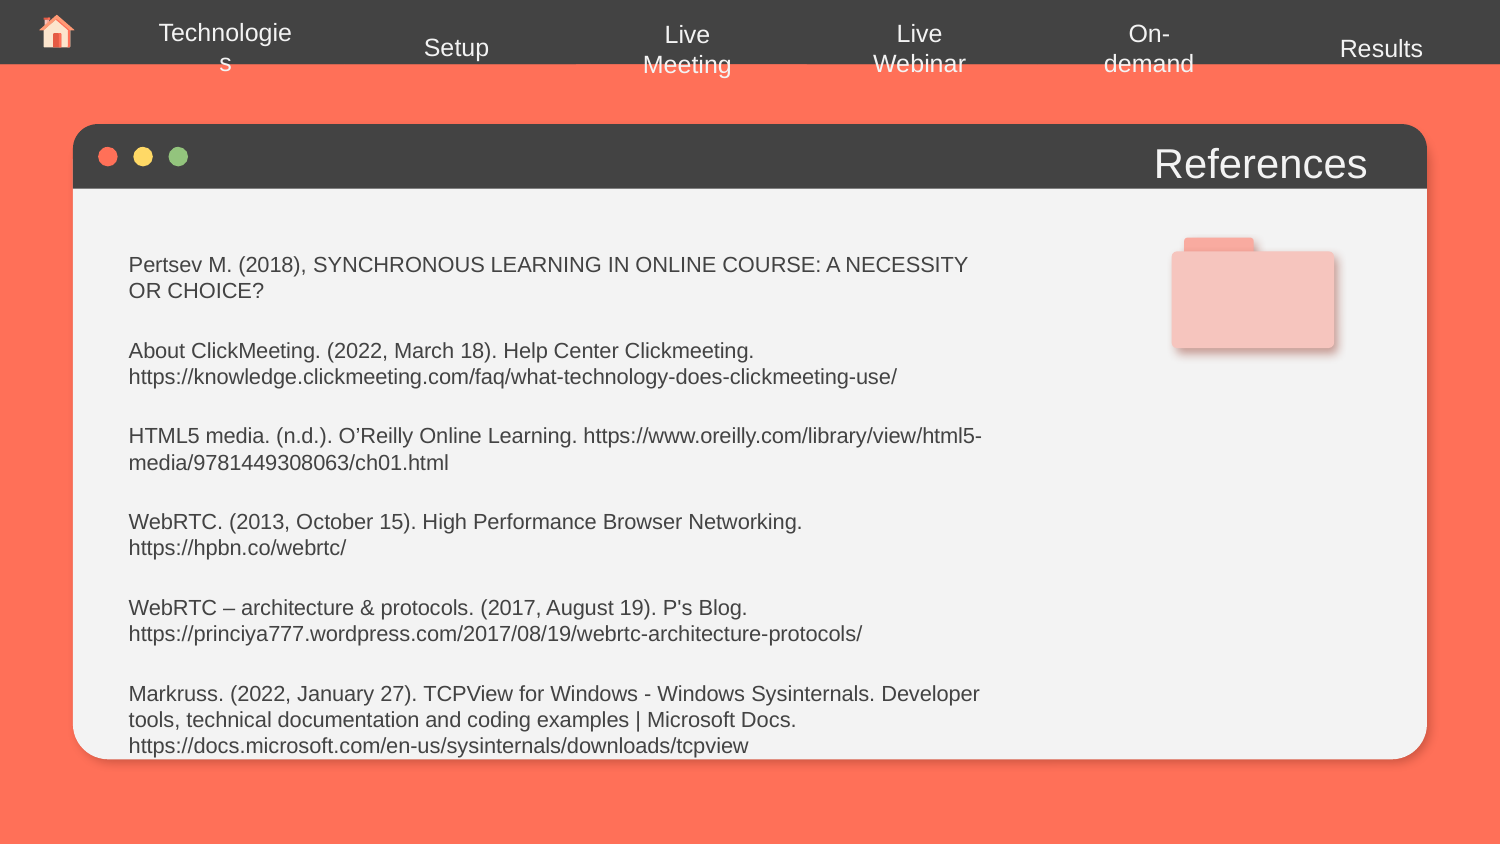

Technologies
Setup
Live Webinar
On-demand
Results
Live Meeting
# References
Pertsev M. (2018), SYNCHRONOUS LEARNING IN ONLINE COURSE: A NECESSITY OR CHOICE?
About ClickMeeting. (2022, March 18). Help Center Clickmeeting. https://knowledge.clickmeeting.com/faq/what-technology-does-clickmeeting-use/
HTML5 media. (n.d.). O’Reilly Online Learning. https://www.oreilly.com/library/view/html5-media/9781449308063/ch01.html
WebRTC. (2013, October 15). High Performance Browser Networking. https://hpbn.co/webrtc/
WebRTC – architecture & protocols. (2017, August 19). P's Blog. https://princiya777.wordpress.com/2017/08/19/webrtc-architecture-protocols/
Markruss. (2022, January 27). TCPView for Windows - Windows Sysinternals. Developer tools, technical documentation and coding examples | Microsoft Docs. https://docs.microsoft.com/en-us/sysinternals/downloads/tcpview